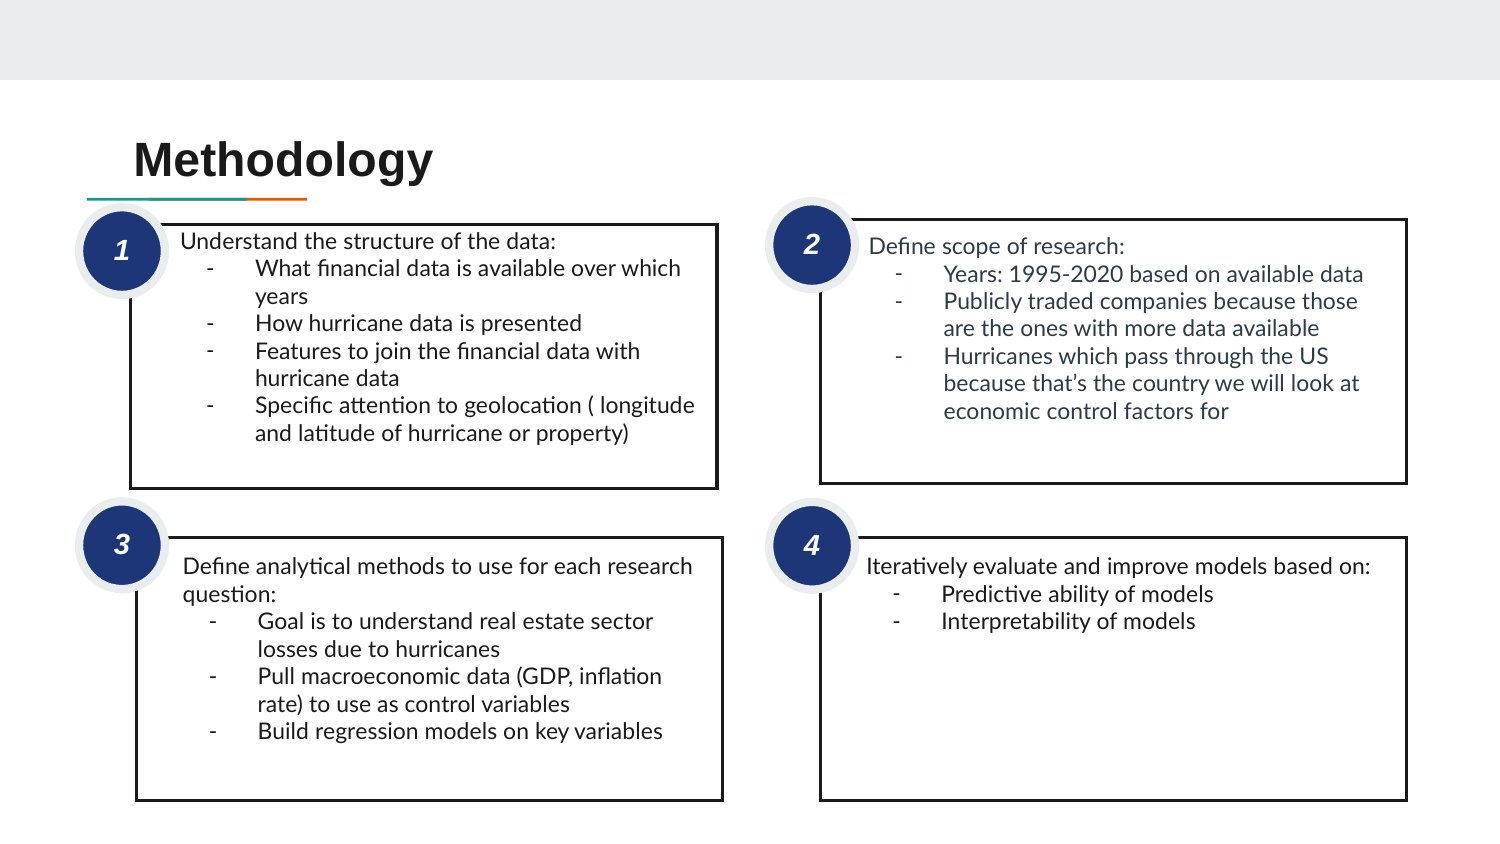

Methodology
2
1
Understand the structure of the data:
What financial data is available over which years
How hurricane data is presented
Features to join the financial data with hurricane data
Specific attention to geolocation ( longitude and latitude of hurricane or property)

Define scope of research:
Years: 1995-2020 based on available data
Publicly traded companies because those are the ones with more data available
Hurricanes which pass through the US because that’s the country we will look at economic control factors for
3
4

Define analytical methods to use for each research question:
Goal is to understand real estate sector losses due to hurricanes
Pull macroeconomic data (GDP, inflation rate) to use as control variables
Build regression models on key variables
Iteratively evaluate and improve models based on:
Predictive ability of models
Interpretability of models